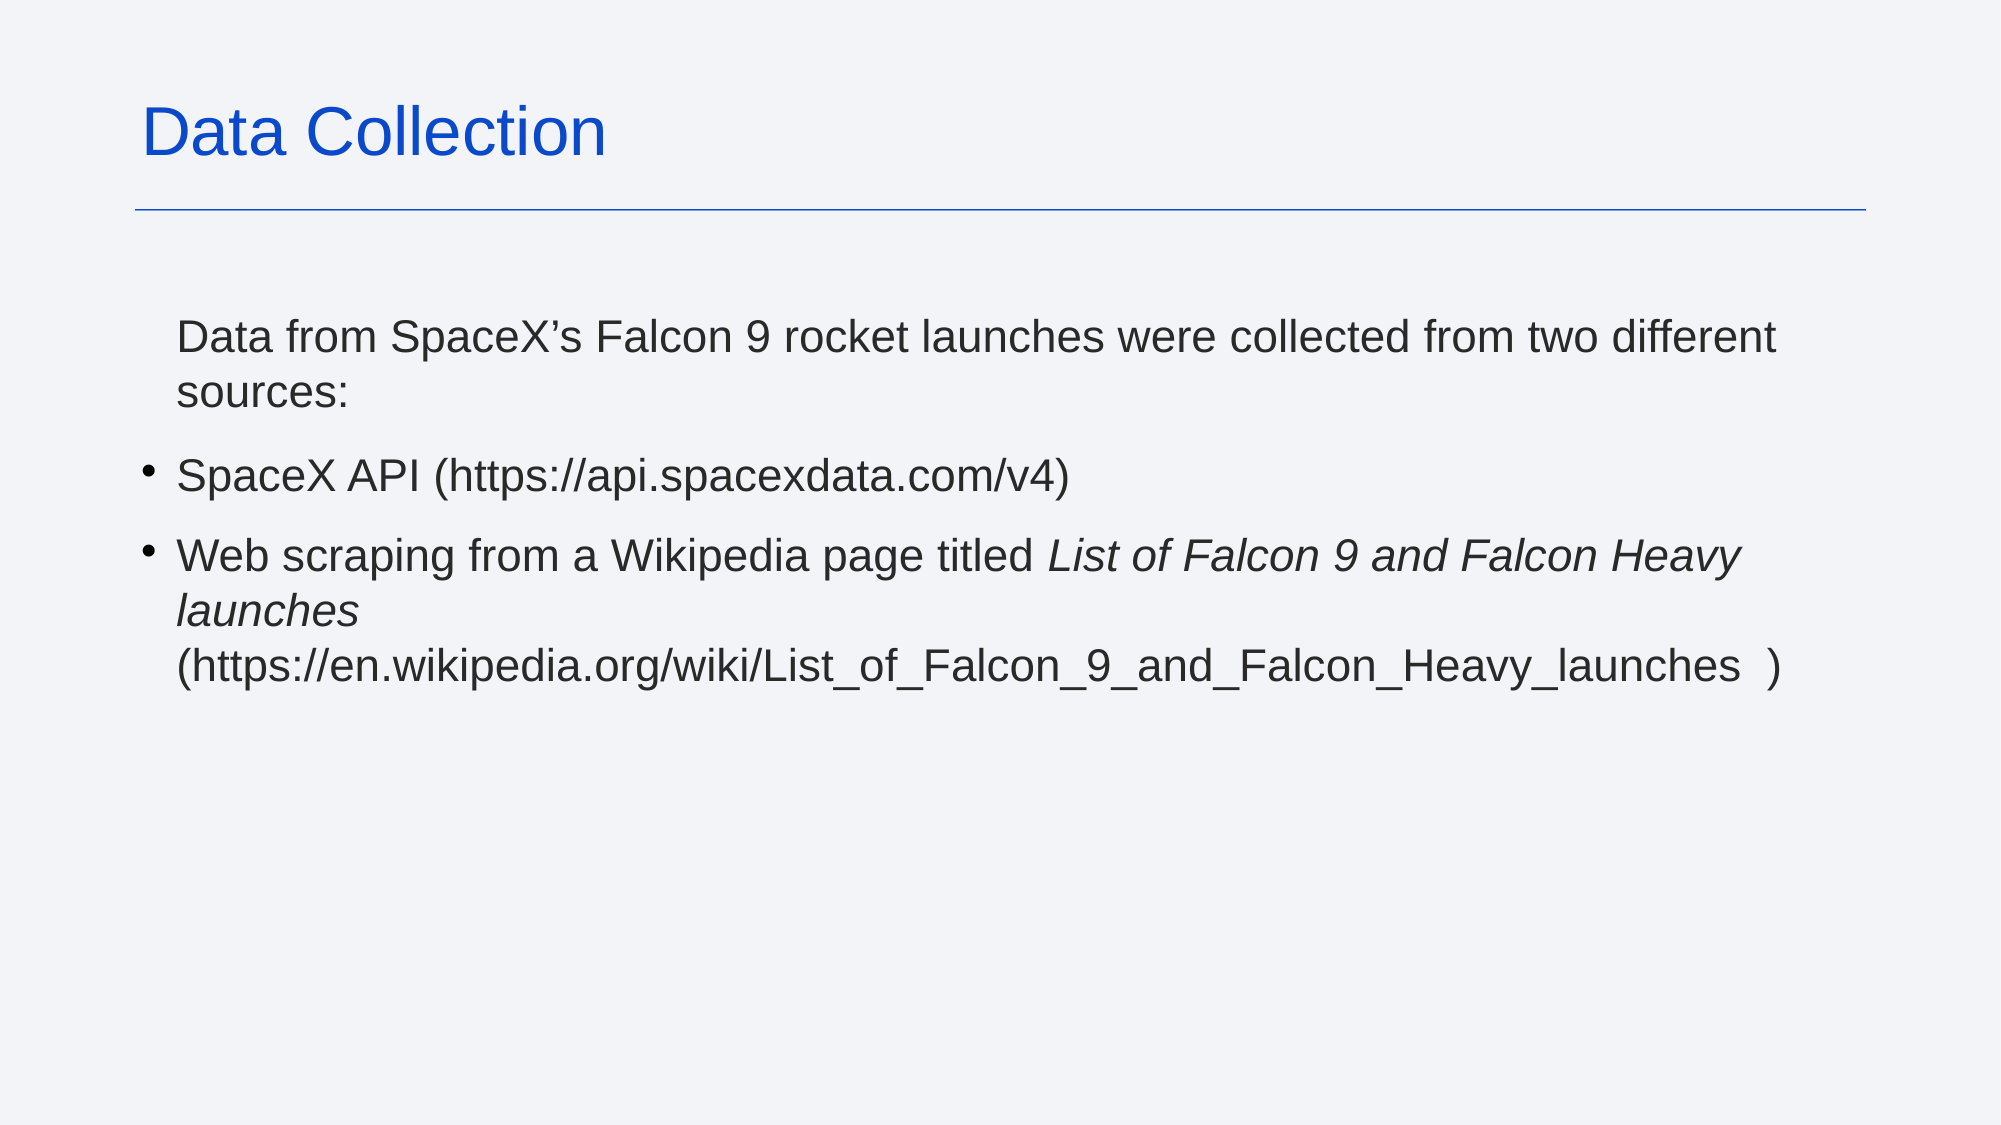

Data Collection
# Data from SpaceX’s Falcon 9 rocket launches were collected from two different sources:
SpaceX API (https://api.spacexdata.com/v4)
Web scraping from a Wikipedia page titled List of Falcon 9 and Falcon Heavy launches (https://en.wikipedia.org/wiki/List_of_Falcon_9_and_Falcon_Heavy_launches  )